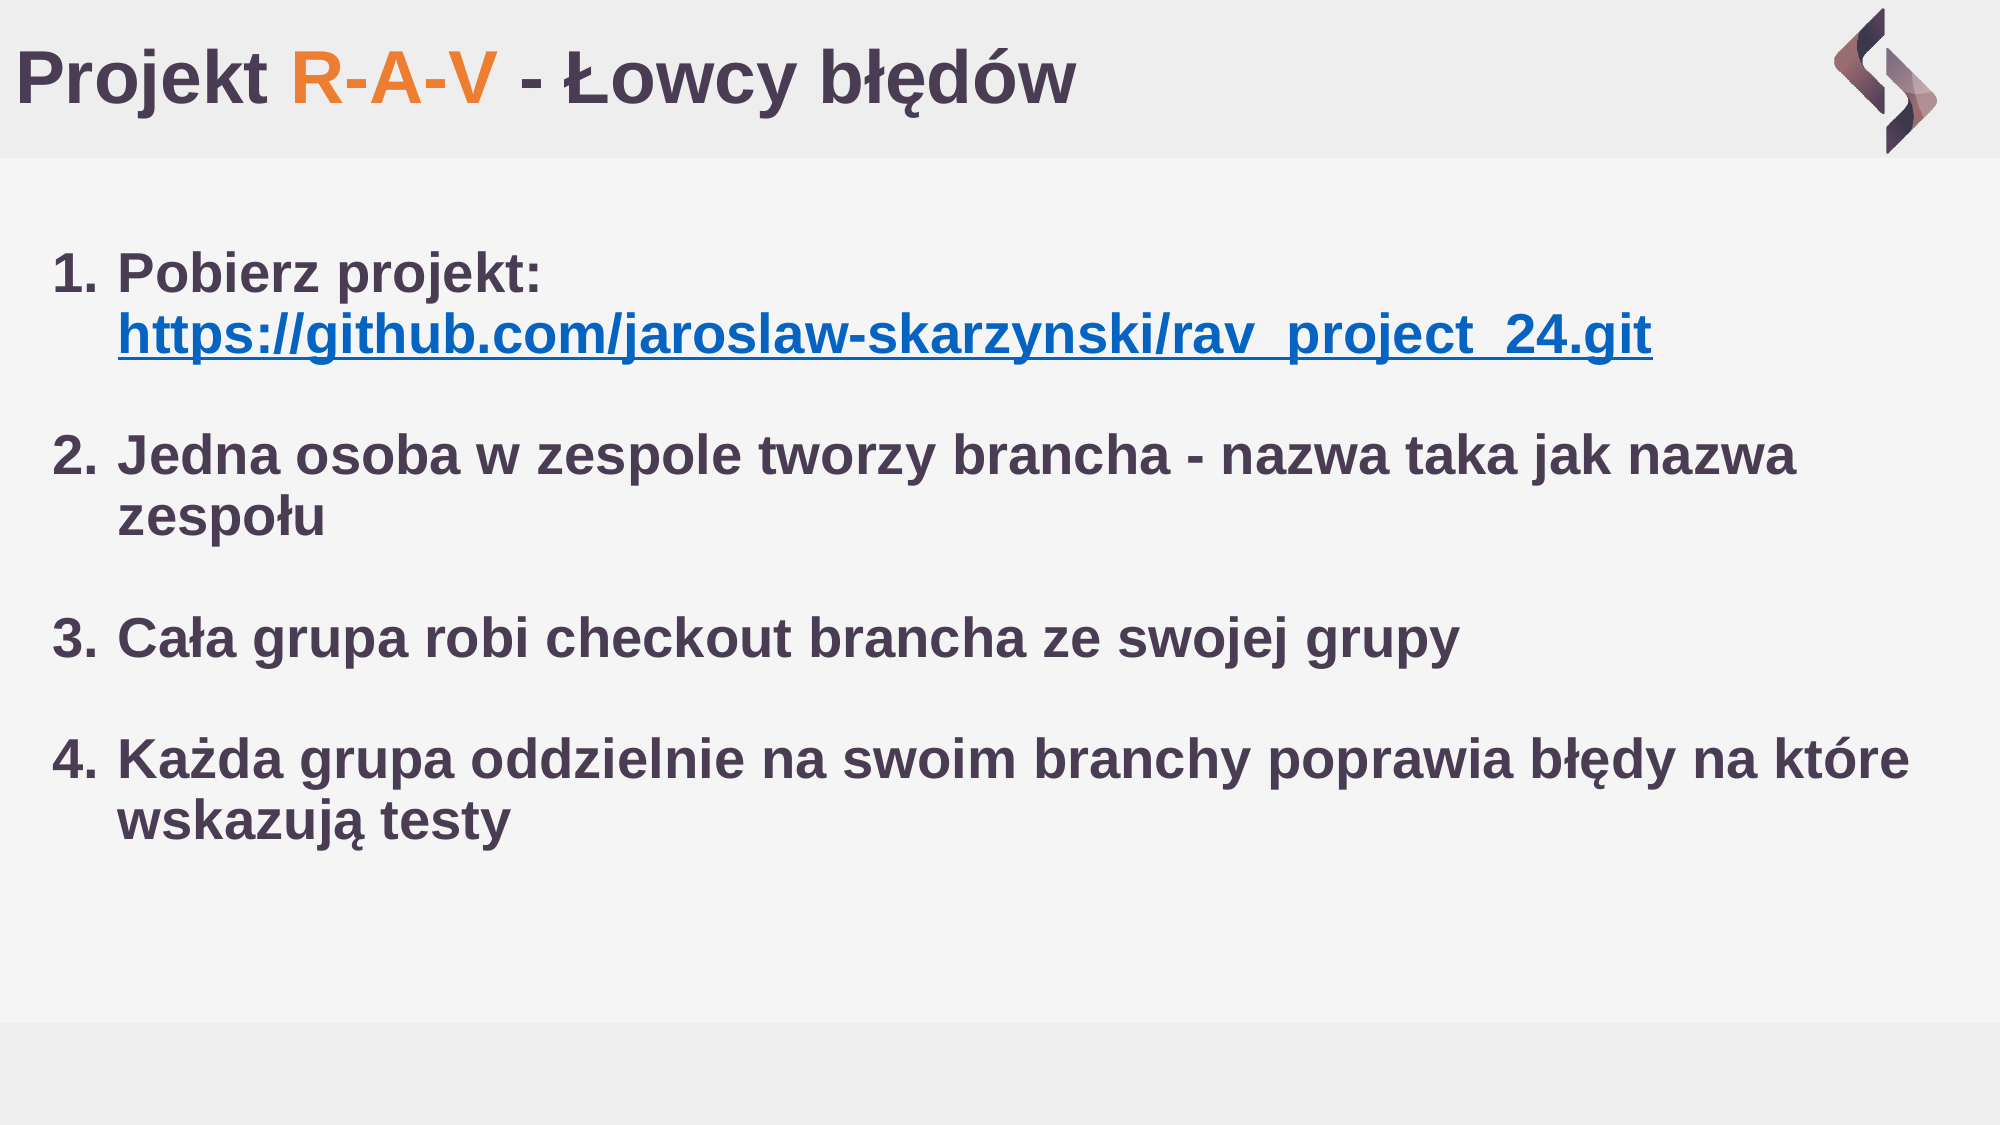

# Projekt R-A-V - Łowcy błędów
Pobierz projekt: https://github.com/jaroslaw-skarzynski/rav_project_24.git

Jedna osoba w zespole tworzy brancha - nazwa taka jak nazwa zespołu

Cała grupa robi checkout brancha ze swojej grupy

Każda grupa oddzielnie na swoim branchy poprawia błędy na które wskazują testy